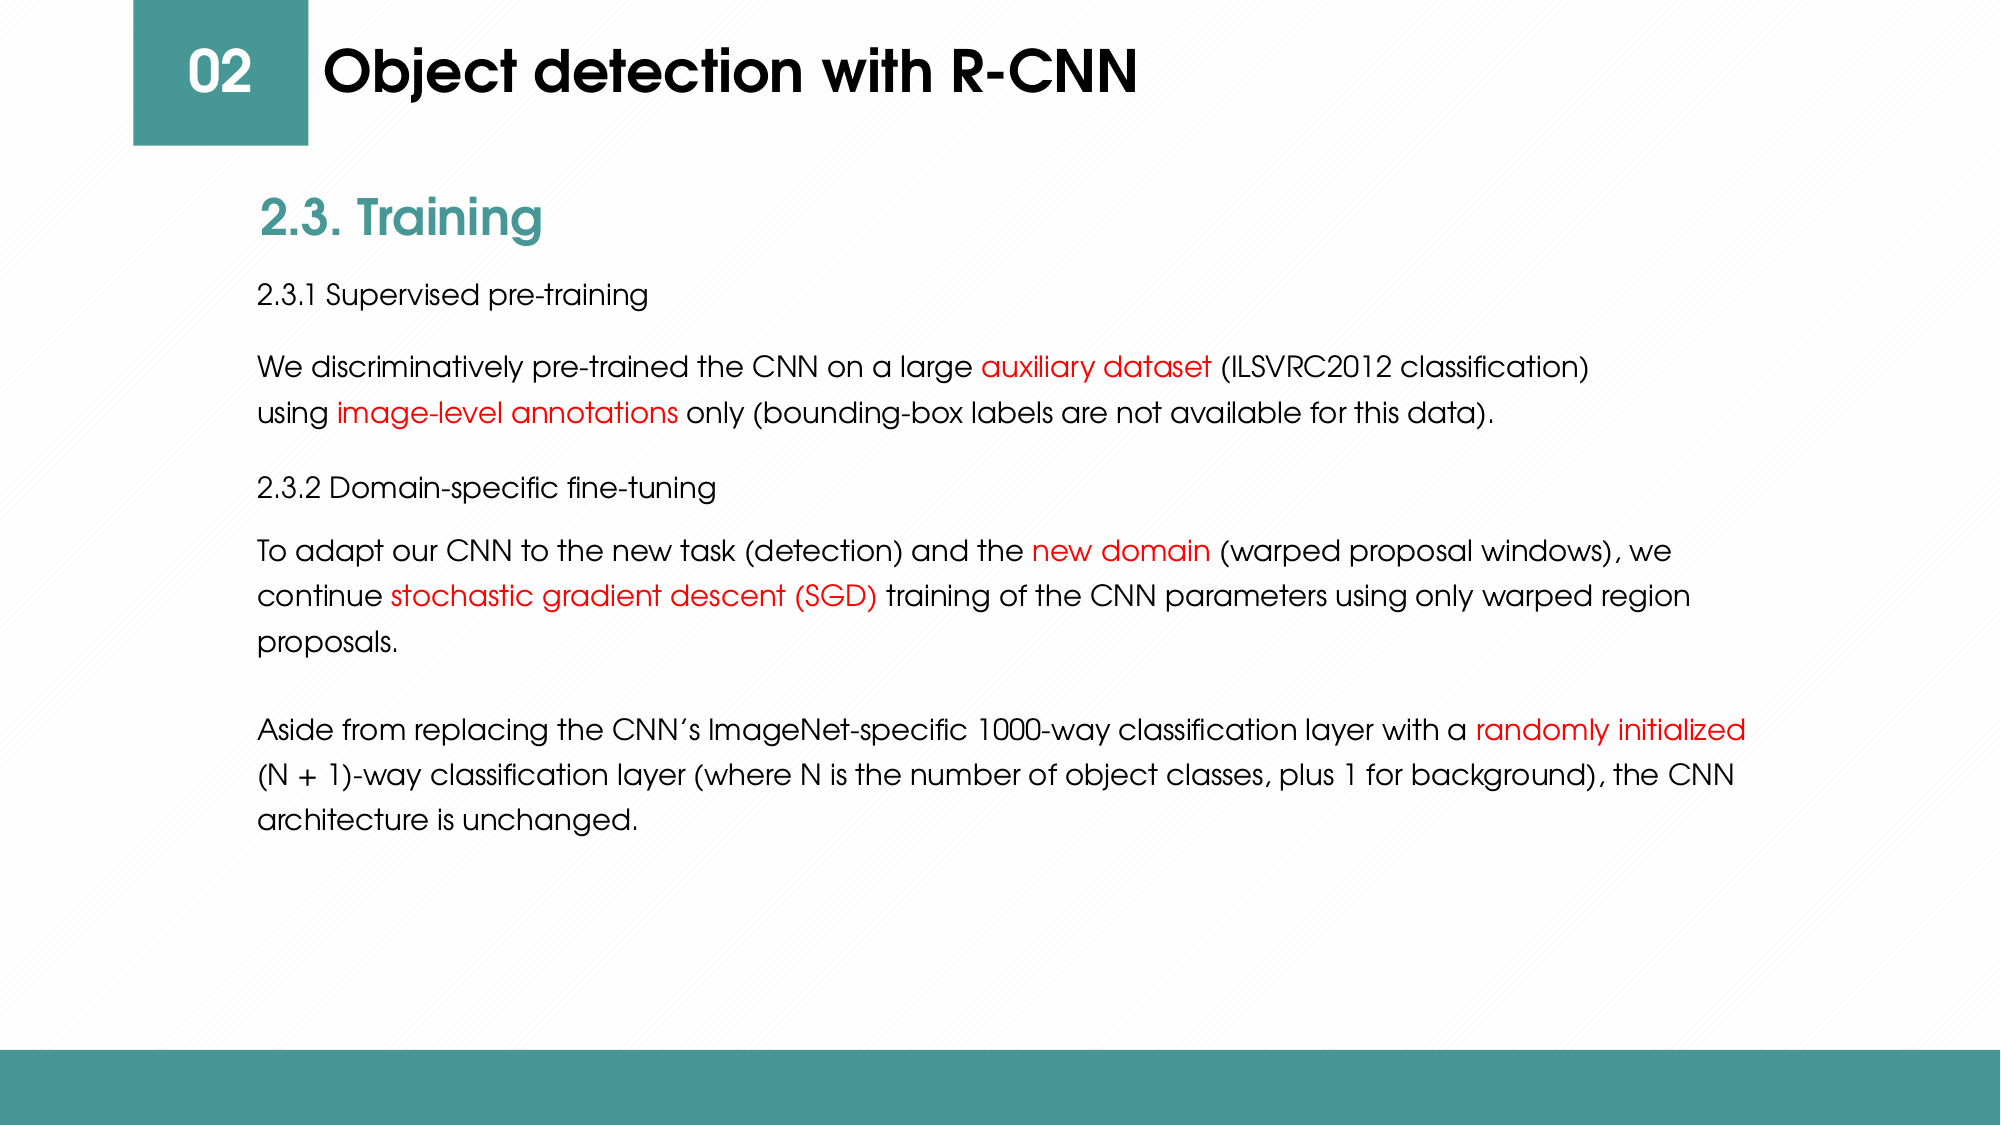

02
Object detection with R-CNN
2.3. Training
2.3.1 Supervised pre-training
We discriminatively pre-trained the CNN on a large auxiliary dataset (ILSVRC2012 classification)
using image-level annotations only (bounding-box labels are not available for this data).
2.3.2 Domain-specific fine-tuning
To adapt our CNN to the new task (detection) and the new domain (warped proposal windows), we continue stochastic gradient descent (SGD) training of the CNN parameters using only warped region
proposals.
Aside from replacing the CNN’s ImageNet-specific 1000-way classification layer with a randomly initialized
(N + 1)-way classification layer (where N is the number of object classes, plus 1 for background), the CNN
architecture is unchanged.